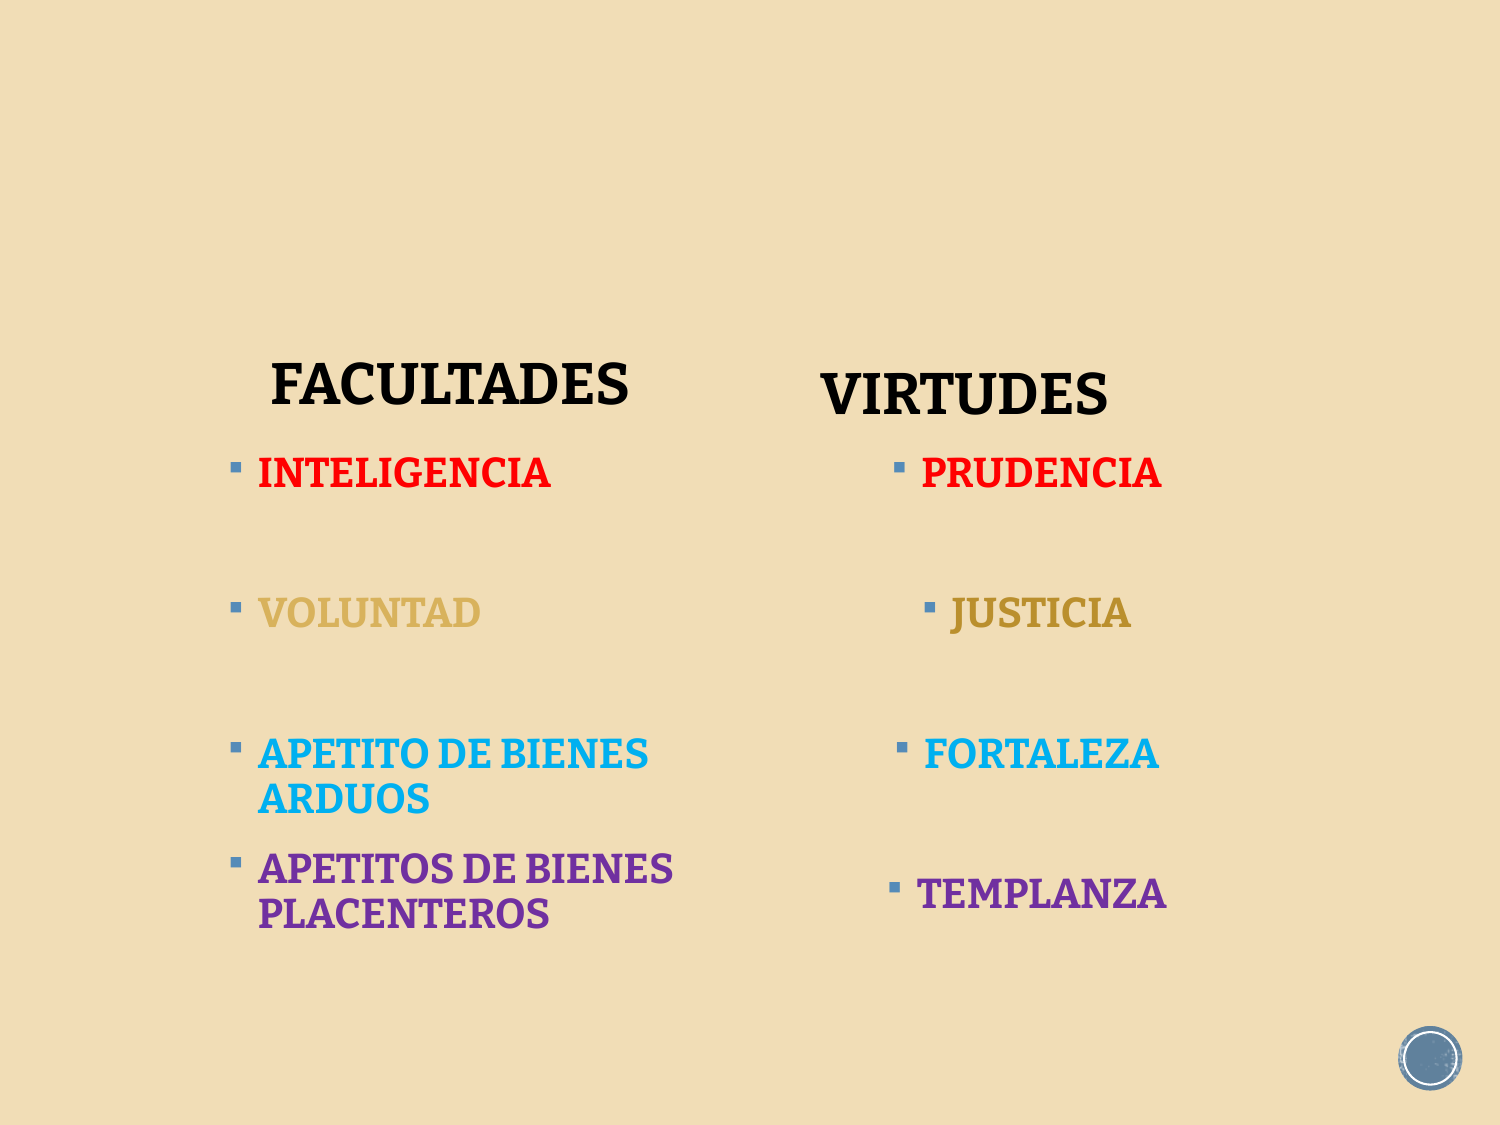

#

FACULTADES
VIRTUDES
INTELIGENCIA

VOLUNTAD

APETITO DE BIENES ARDUOS
APETITOS DE BIENES PLACENTEROS
PRUDENCIA

JUSTICIA

FORTALEZA

TEMPLANZA